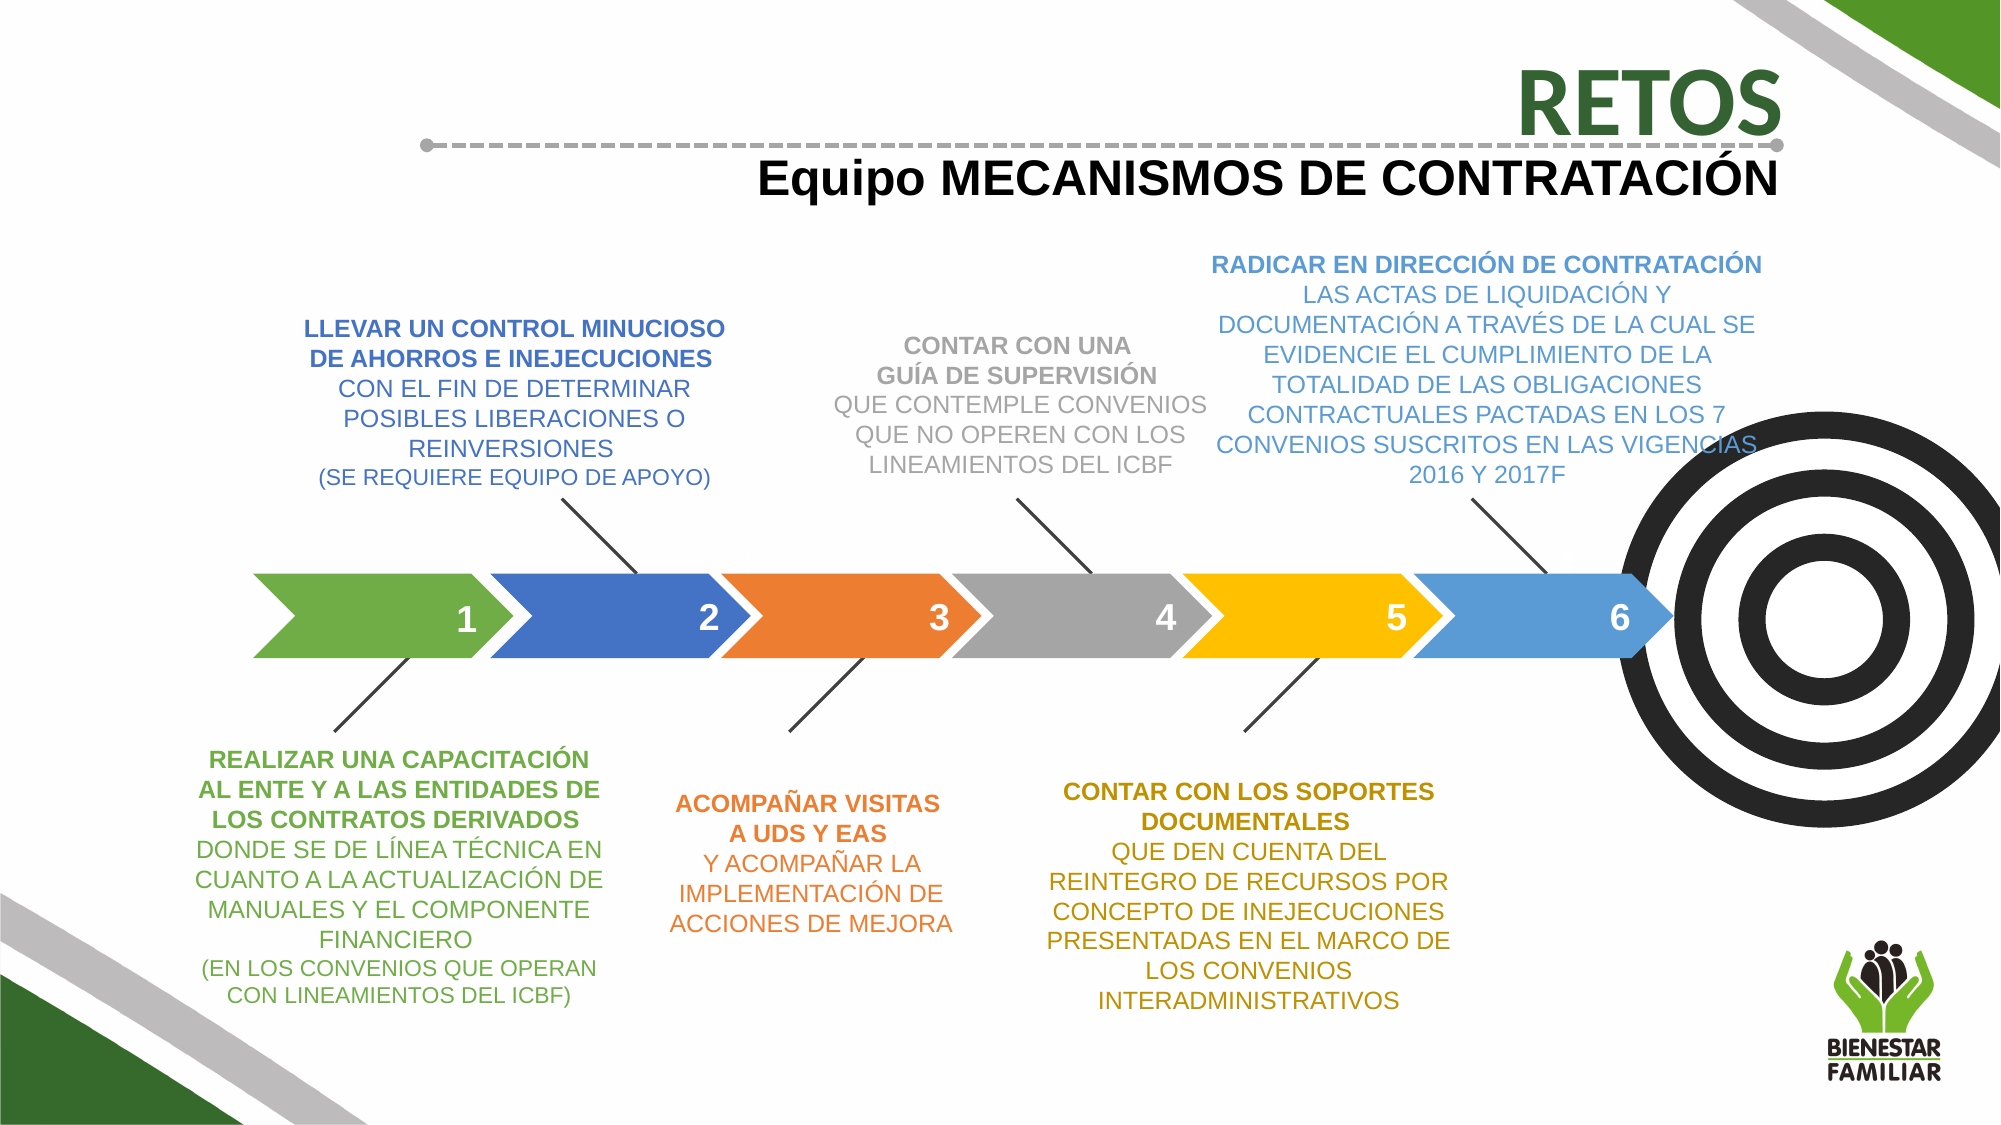

RETOS
Equipo MECANISMOS DE CONTRATACIÓN

RADICAR EN DIRECCIÓN DE CONTRATACIÓN LAS ACTAS DE LIQUIDACIÓN Y DOCUMENTACIÓN A TRAVÉS DE LA CUAL SE EVIDENCIE EL CUMPLIMIENTO DE LA TOTALIDAD DE LAS OBLIGACIONES CONTRACTUALES PACTADAS EN LOS 7 CONVENIOS SUSCRITOS EN LAS VIGENCIAS 2016 Y 2017F
LLEVAR UN CONTROL MINUCIOSO DE AHORROS E INEJECUCIONES
CON EL FIN DE DETERMINAR POSIBLES LIBERACIONES O REINVERSIONES
(SE REQUIERE EQUIPO DE APOYO)
CONTAR CON UNA
GUÍA DE SUPERVISIÓN
QUE CONTEMPLE CONVENIOS QUE NO OPEREN CON LOS LINEAMIENTOS DEL ICBF

1
4

2
3
4
5
6
1
REALIZAR UNA CAPACITACIÓN AL ENTE Y A LAS ENTIDADES DE LOS CONTRATOS DERIVADOS
DONDE SE DE LÍNEA TÉCNICA EN CUANTO A LA ACTUALIZACIÓN DE MANUALES Y EL COMPONENTE FINANCIERO
(EN LOS CONVENIOS QUE OPERAN CON LINEAMIENTOS DEL ICBF)
CONTAR CON LOS SOPORTES DOCUMENTALES
QUE DEN CUENTA DEL REINTEGRO DE RECURSOS POR CONCEPTO DE INEJECUCIONES PRESENTADAS EN EL MARCO DE LOS CONVENIOS
INTERADMINISTRATIVOS
ACOMPAÑAR VISITAS
A UDS Y EAS
Y ACOMPAÑAR LA IMPLEMENTACIÓN DE ACCIONES DE MEJORA